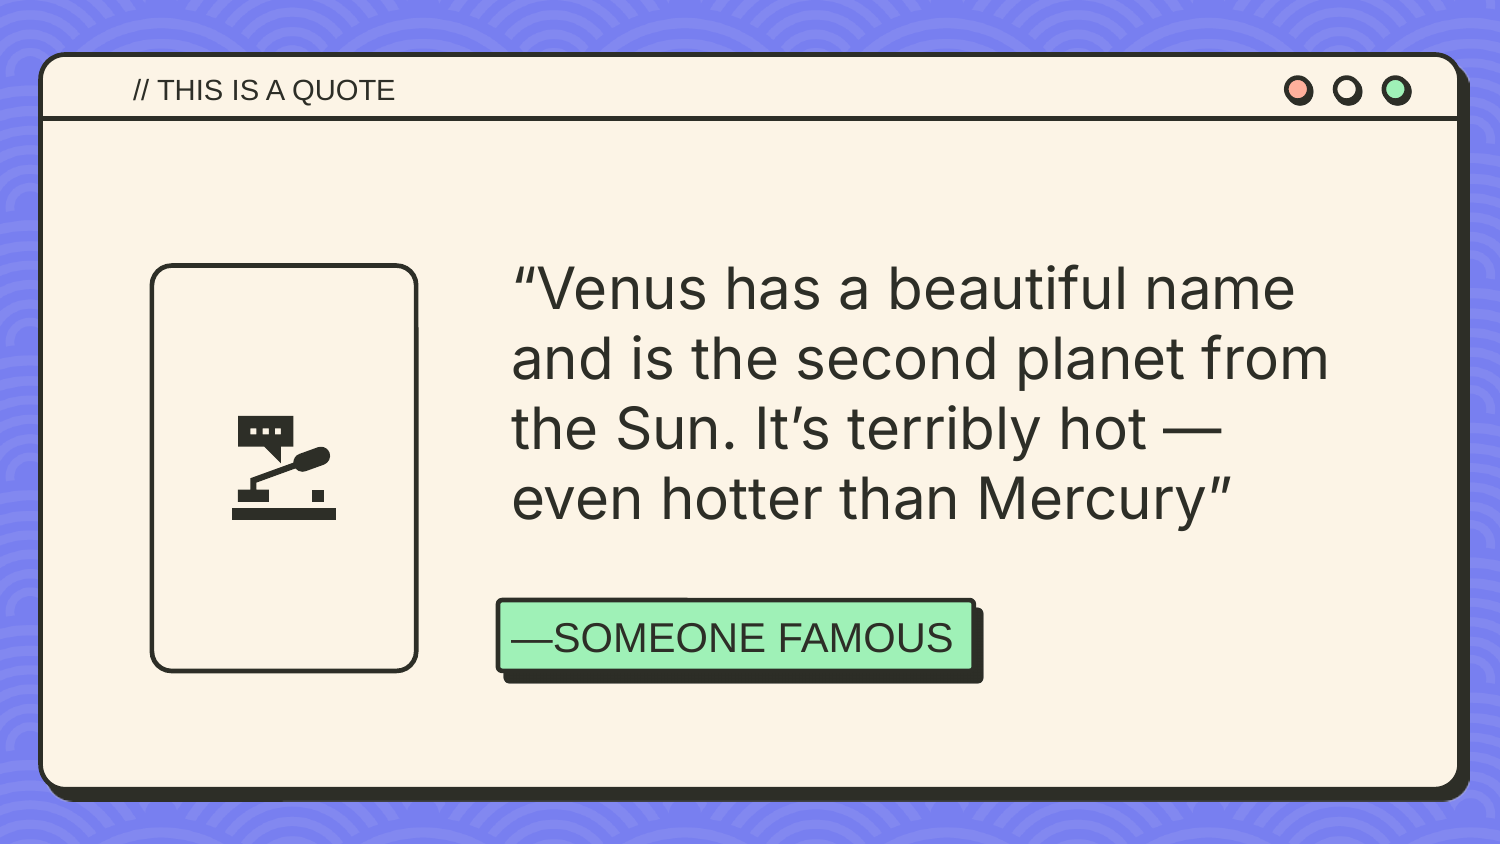

// THIS IS A QUOTE
“Venus has a beautiful name and is the second planet from the Sun. It’s terribly hot — even hotter than Mercury”

—SOMEONE FAMOUS